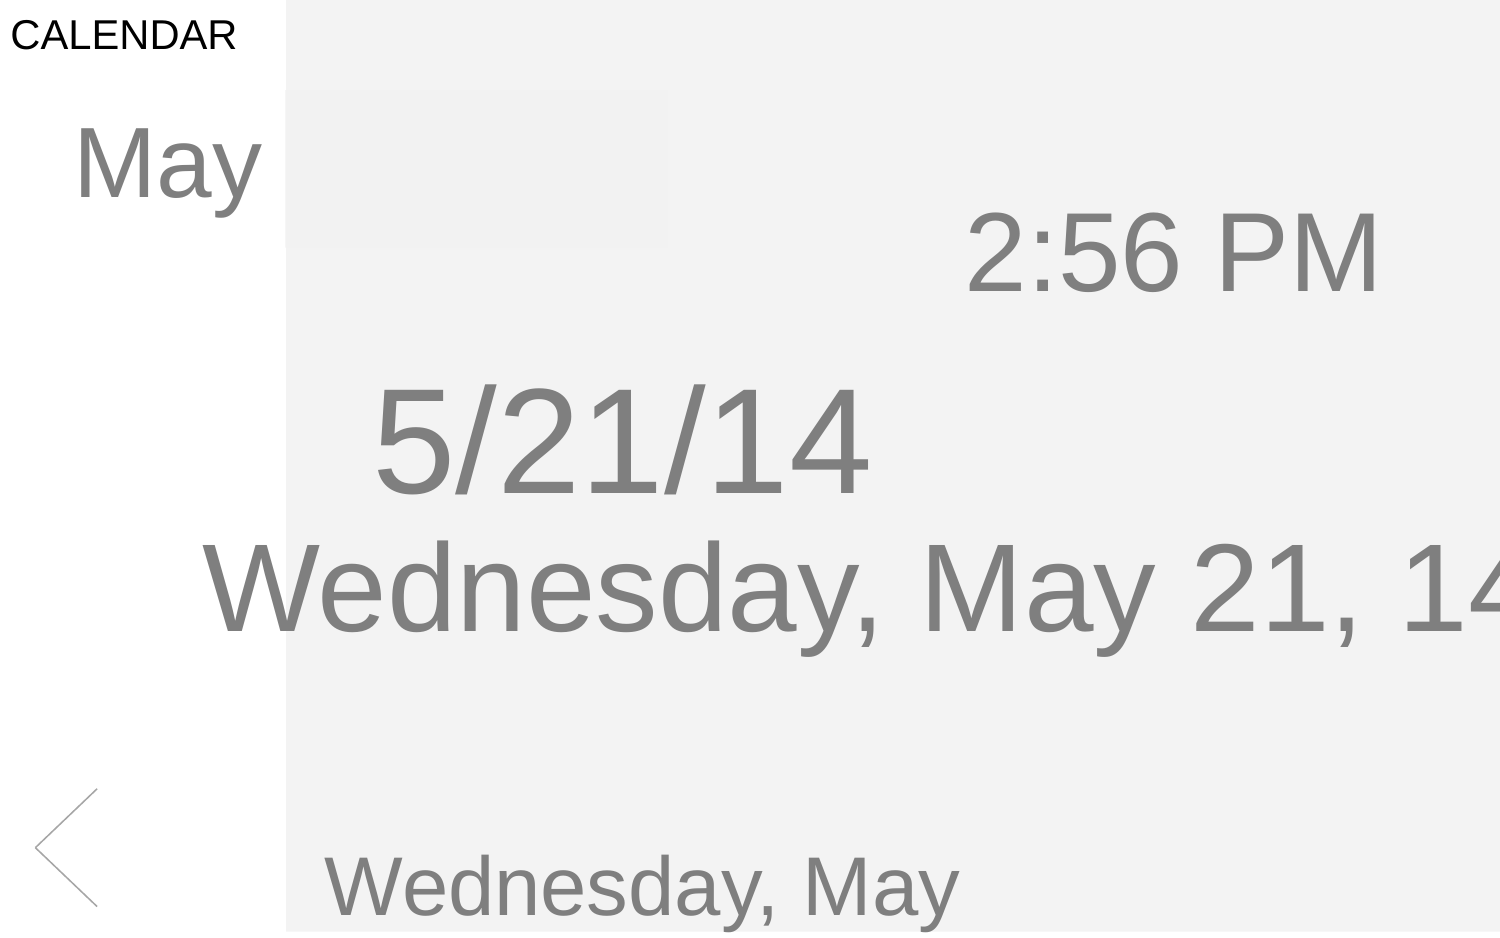

CALENDAR

May 14

2:56 PM
5/21/14

Wednesday, May 21, 14

Wednesday, May 21, 14